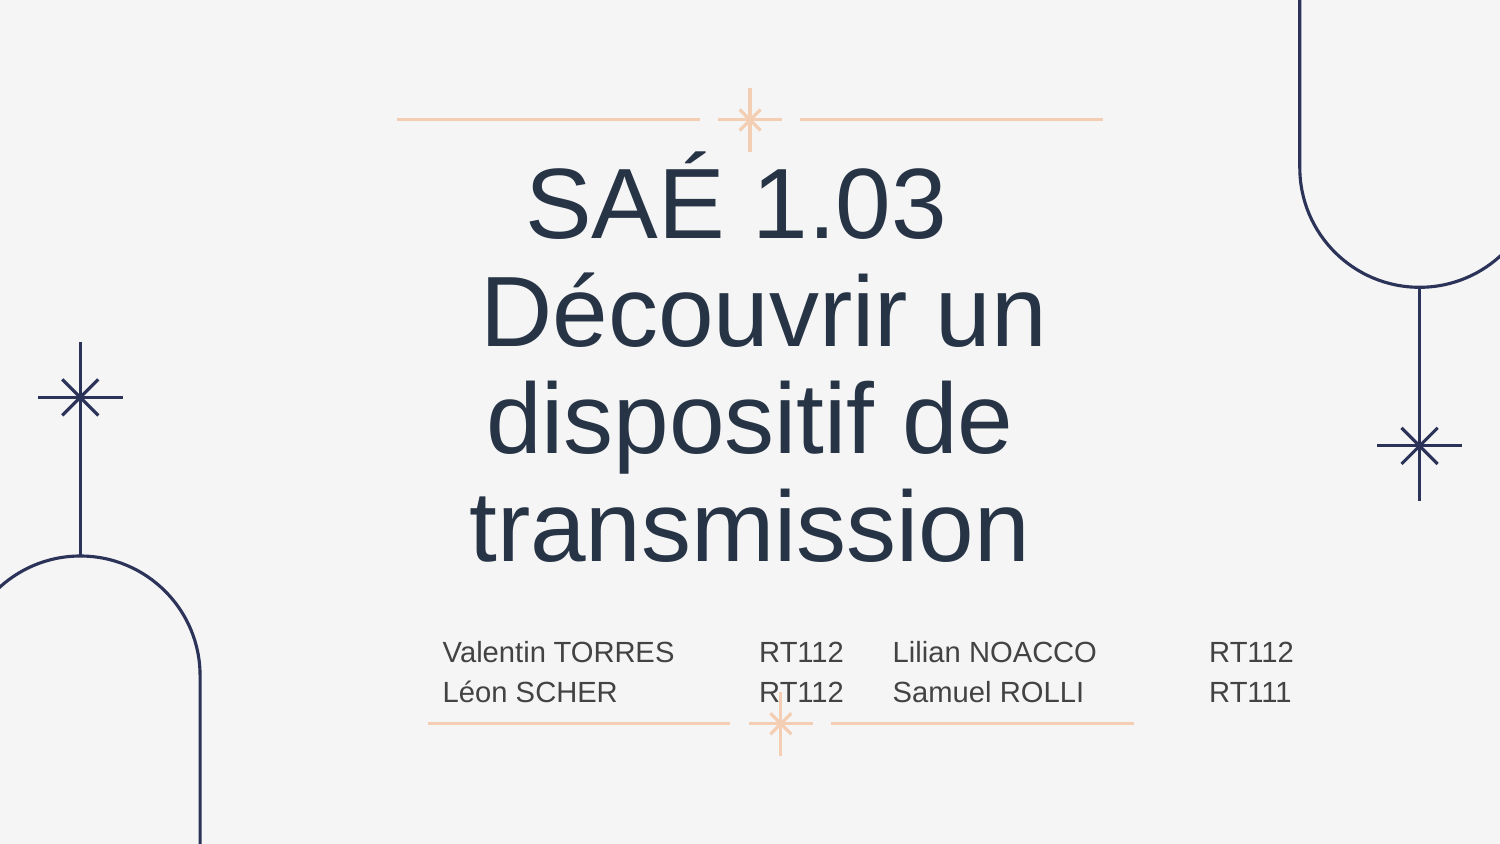

# SAÉ 1.03
 Découvrir un dispositif de transmission

Valentin TORRES	  RT112	Lilian NOACCO	  RT112
Léon SCHER	  RT112	Samuel ROLLI	  RT111